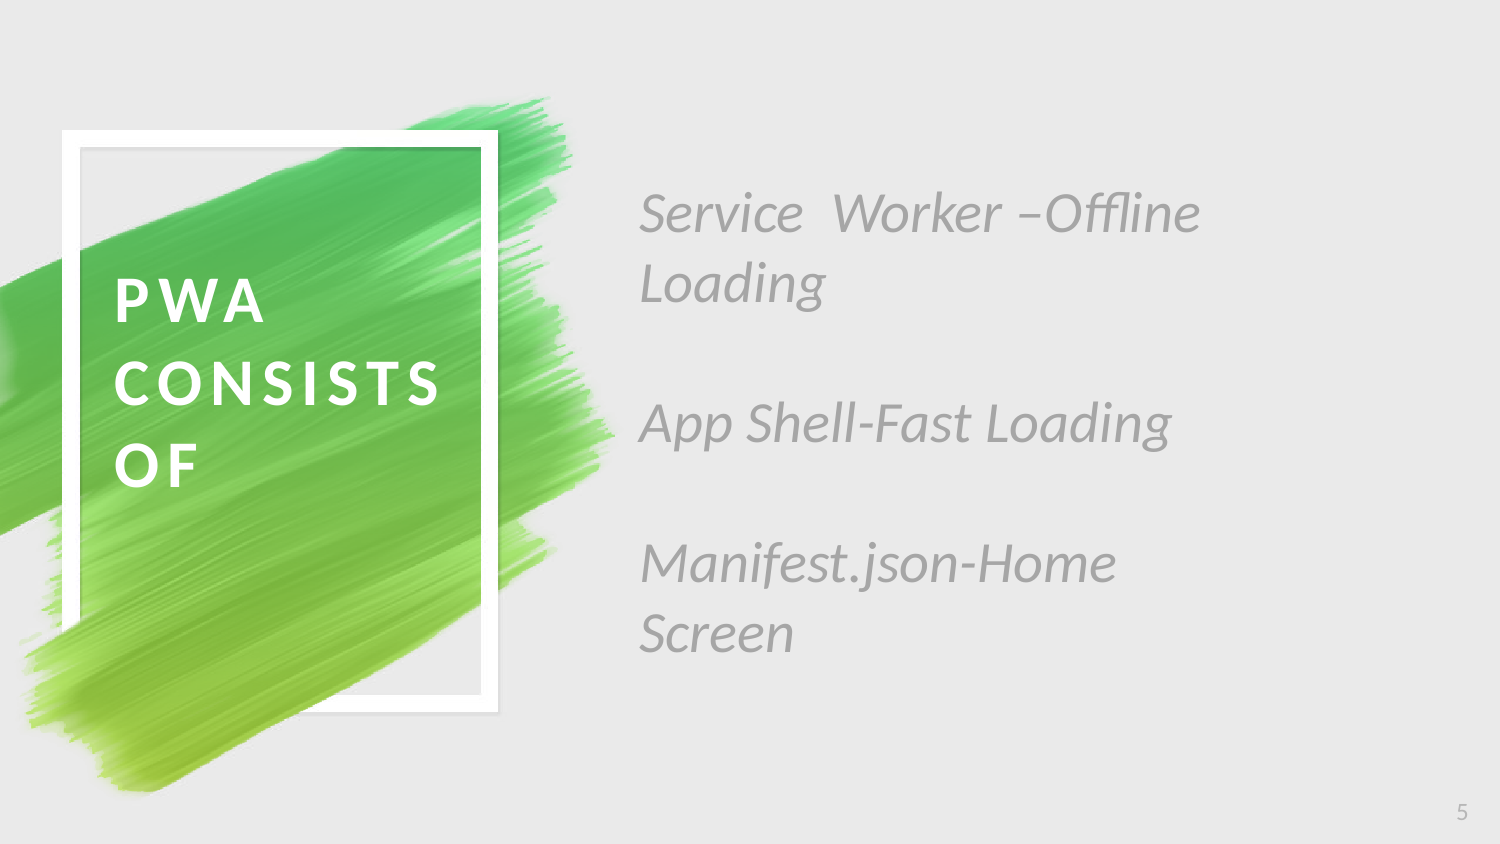

# Service  Worker –Offline Loading App Shell-Fast Loading Manifest.json-Home Screen

PWA
CONSISTS
OF

5